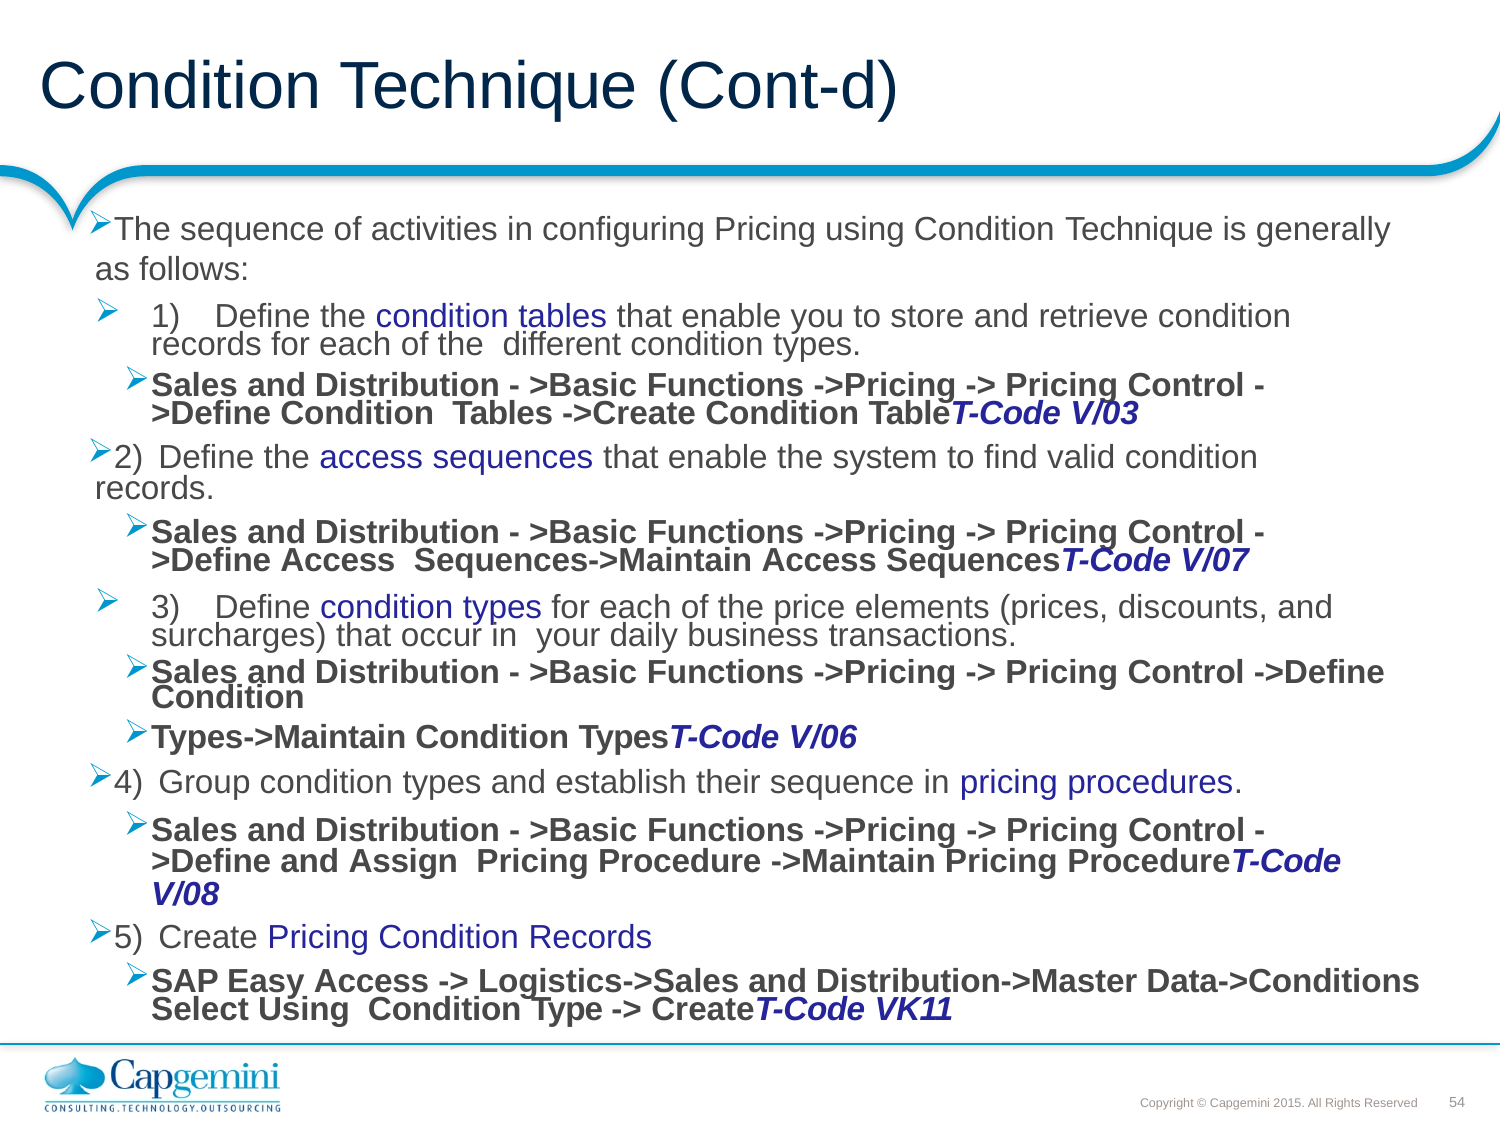

# Condition Technique (Cont-d)

The sequence of activities in configuring Pricing using Condition Technique is generally as follows:
1)	Define the condition tables that enable you to store and retrieve condition records for each of the  different condition types.
Sales and Distribution - >Basic Functions ->Pricing -> Pricing Control ->Define Condition  Tables ->Create Condition TableT-Code V/03
2)	Define the access sequences that enable the system to find valid condition records.
Sales and Distribution - >Basic Functions ->Pricing -> Pricing Control ->Define Access  Sequences->Maintain Access SequencesT-Code V/07
3)	Define condition types for each of the price elements (prices, discounts, and surcharges) that occur in  your daily business transactions.
Sales and Distribution - >Basic Functions ->Pricing -> Pricing Control ->Define Condition
Types->Maintain Condition TypesT-Code V/06
4)	Group condition types and establish their sequence in pricing procedures.
Sales and Distribution - >Basic Functions ->Pricing -> Pricing Control ->Define and Assign  Pricing Procedure ->Maintain Pricing ProcedureT-Code V/08
5)	Create Pricing Condition Records
SAP Easy Access -> Logistics->Sales and Distribution->Master Data->Conditions Select Using  Condition Type -> CreateT-Code VK11